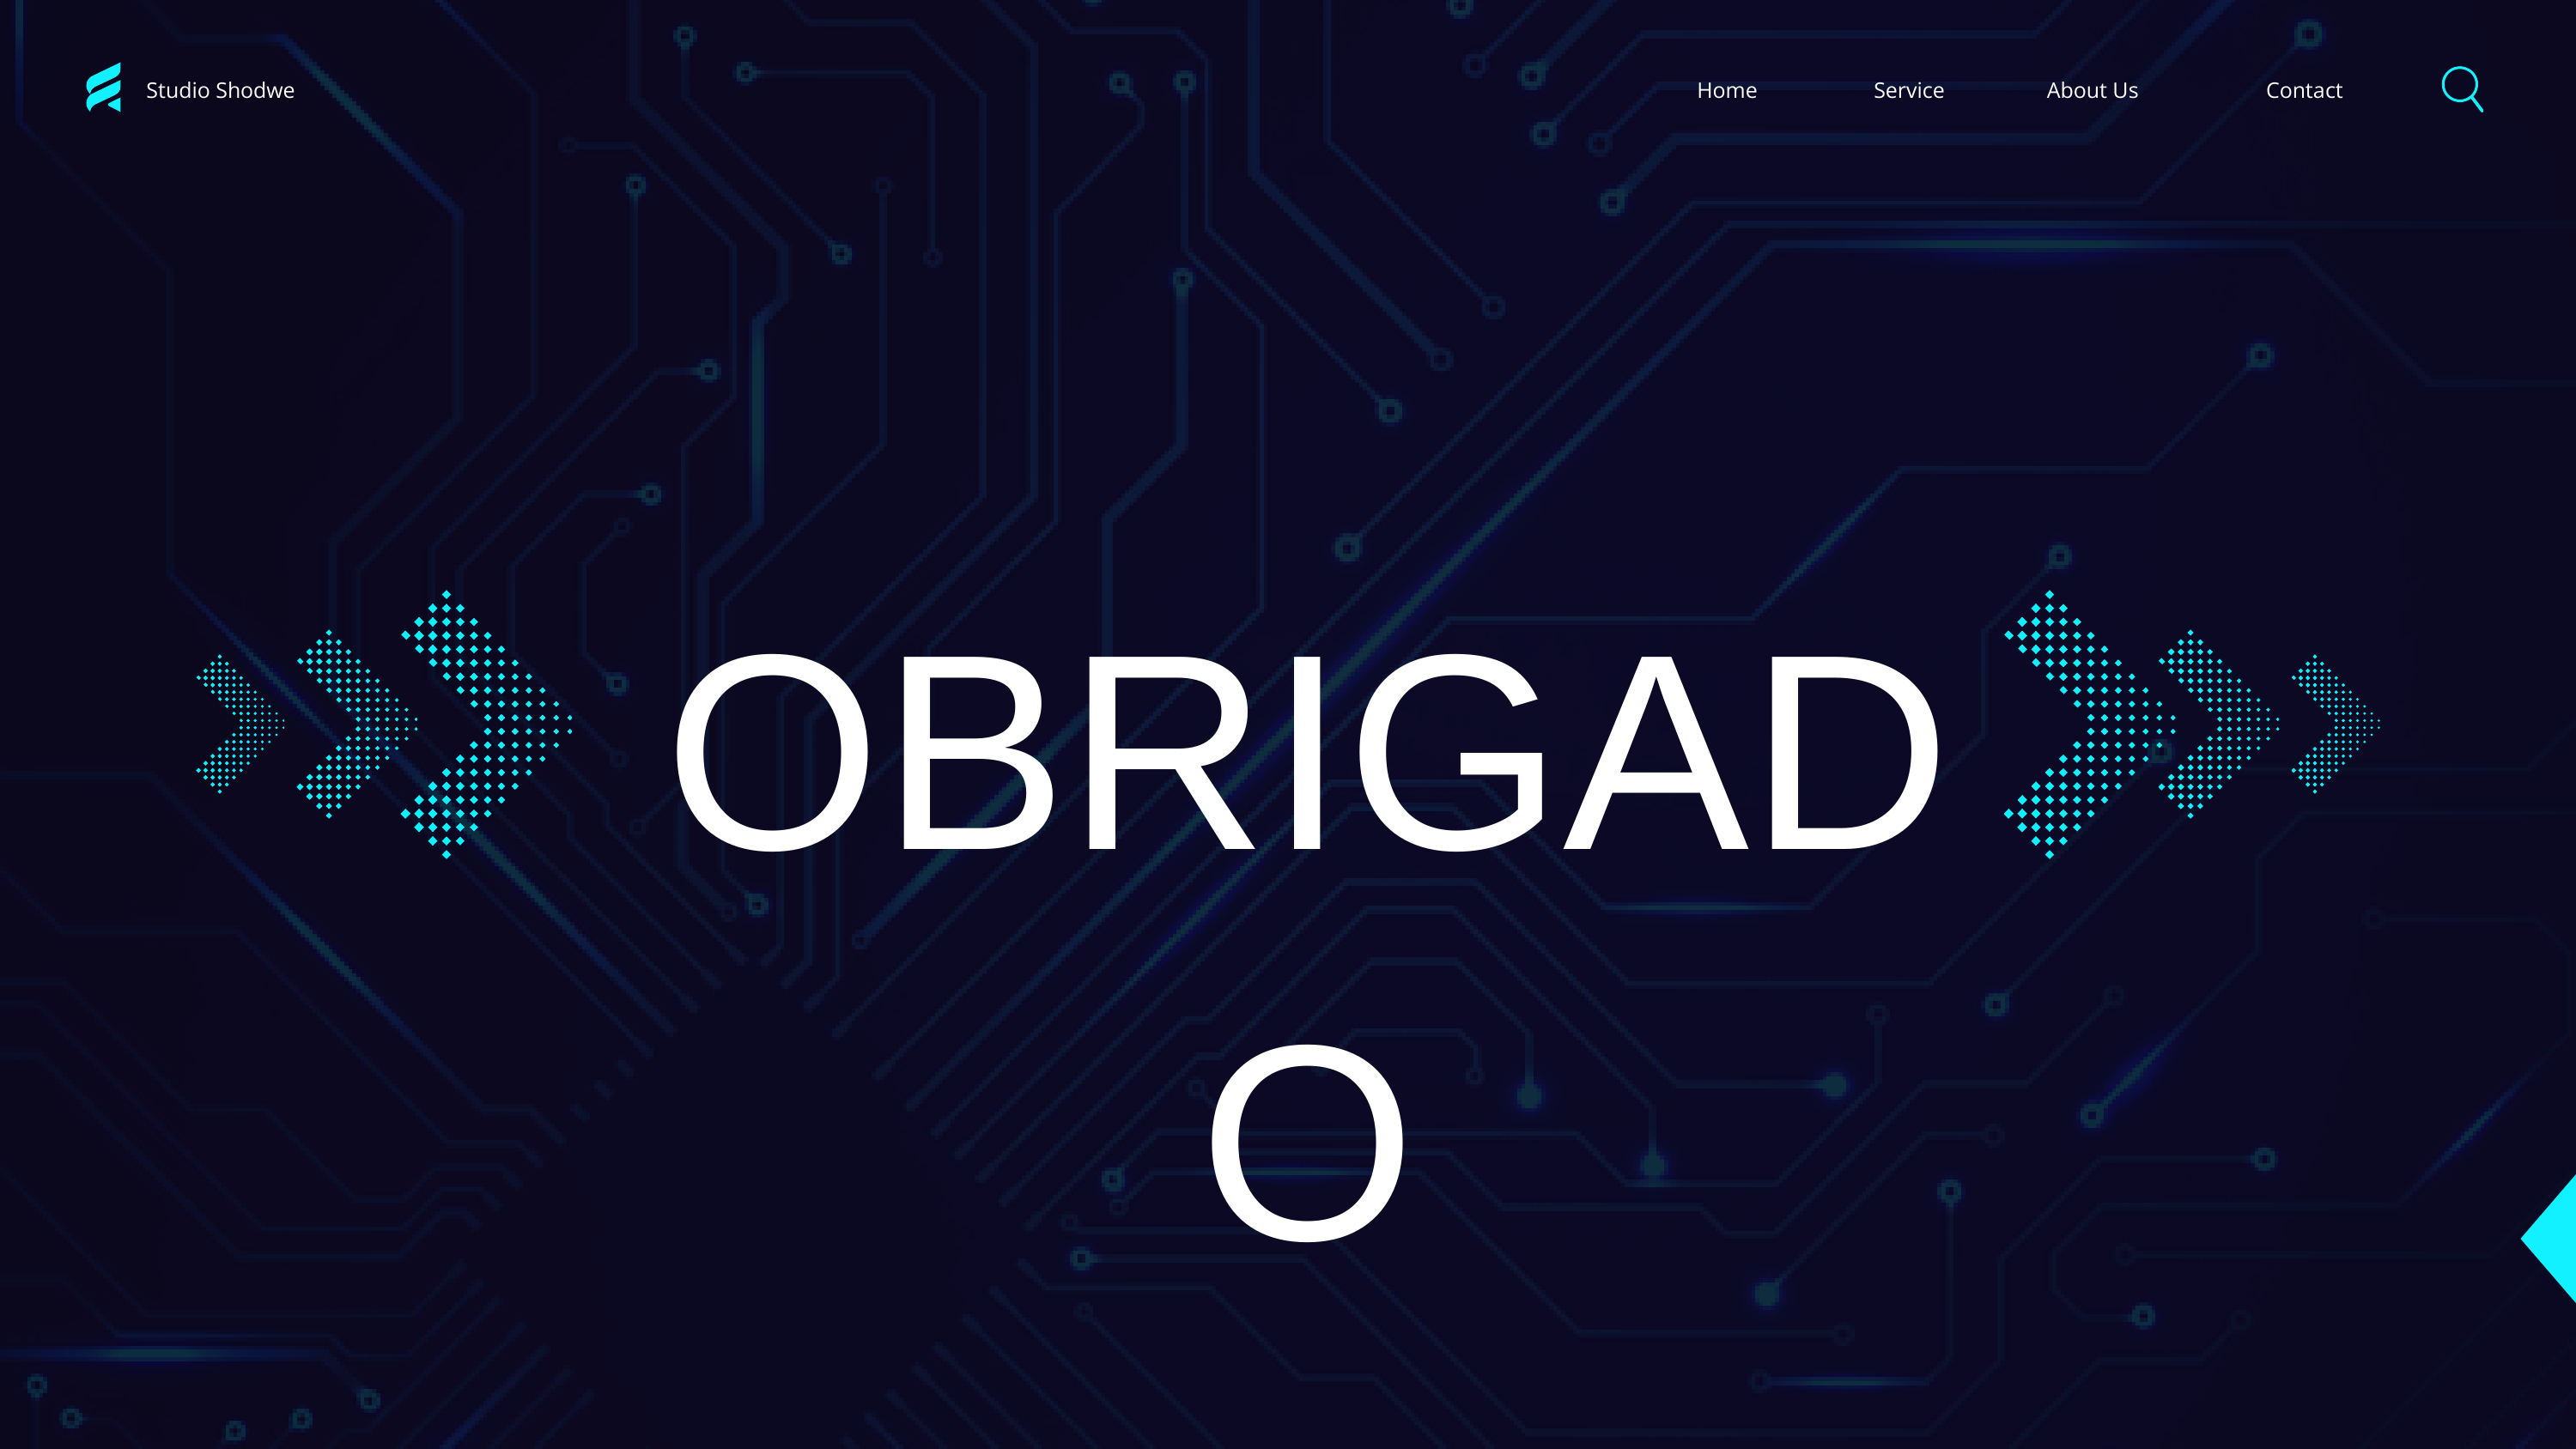

Studio Shodwe
Home
Service
About Us
Contact
OBRIGADO